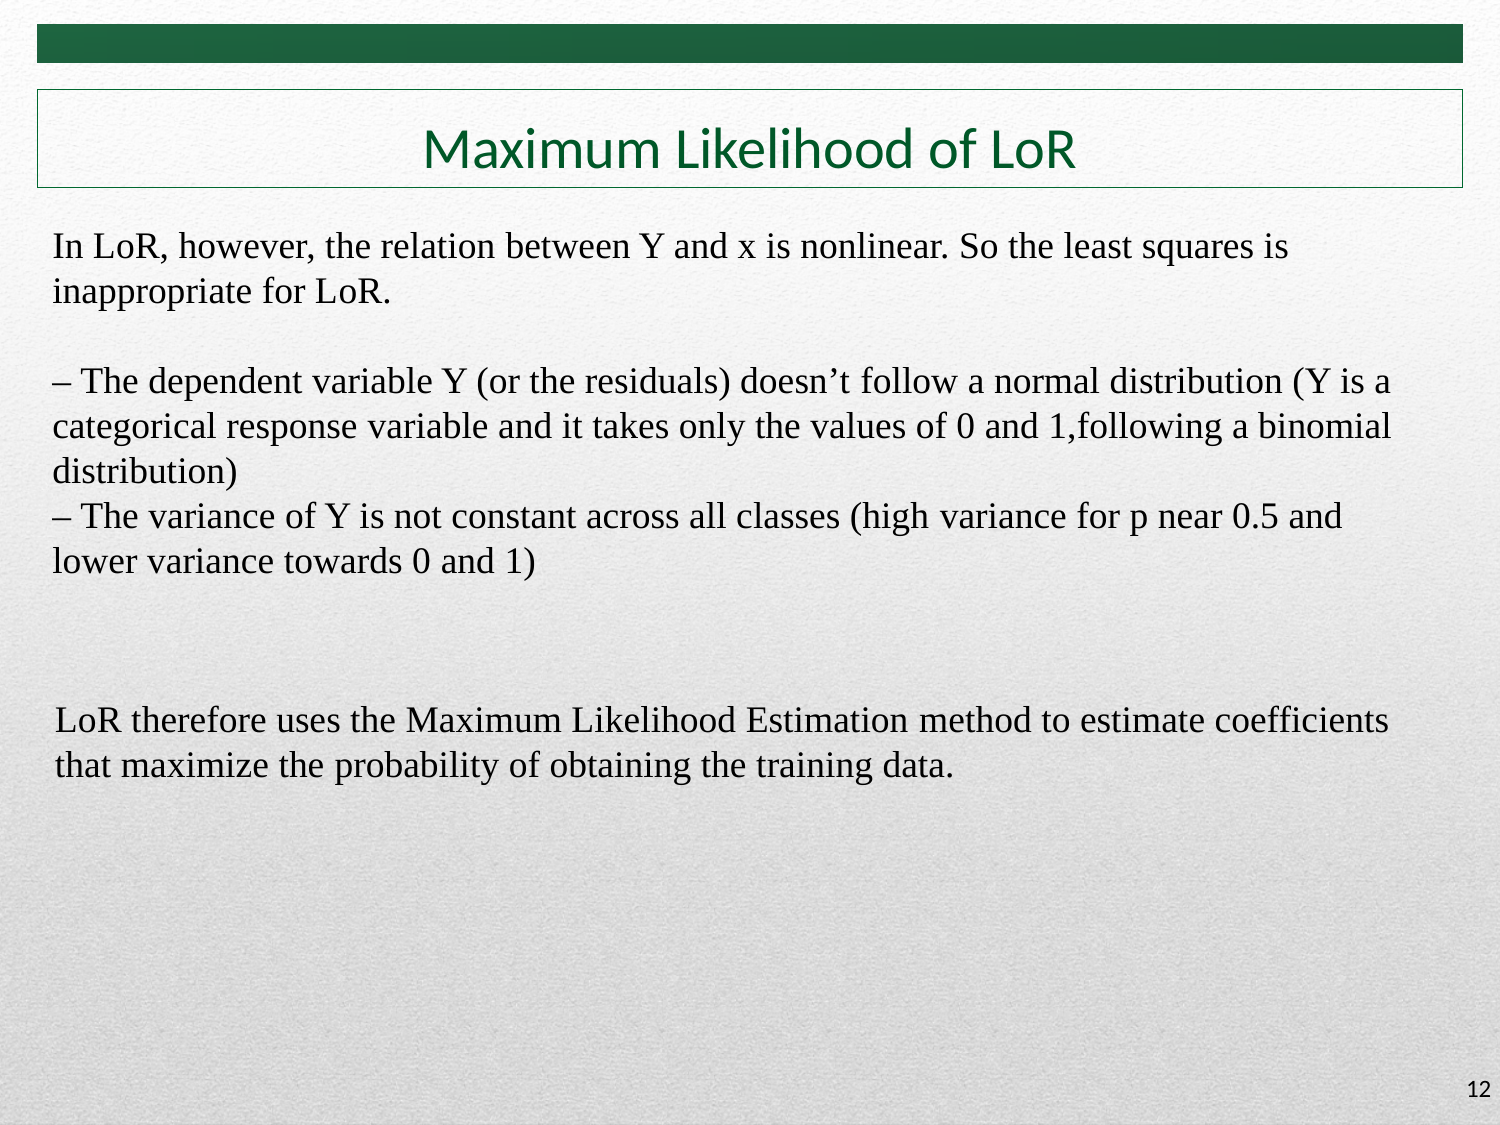

# Maximum Likelihood of LoR
In LoR, however, the relation between Y and x is nonlinear. So the least squares is
inappropriate for LoR.

– The dependent variable Y (or the residuals) doesn’t follow a normal distribution (Y is a categorical response variable and it takes only the values of 0 and 1,following a binomial distribution)
– The variance of Y is not constant across all classes (high variance for p near 0.5 and
lower variance towards 0 and 1)
LoR therefore uses the Maximum Likelihood Estimation method to estimate coefficients that maximize the probability of obtaining the training data.
12